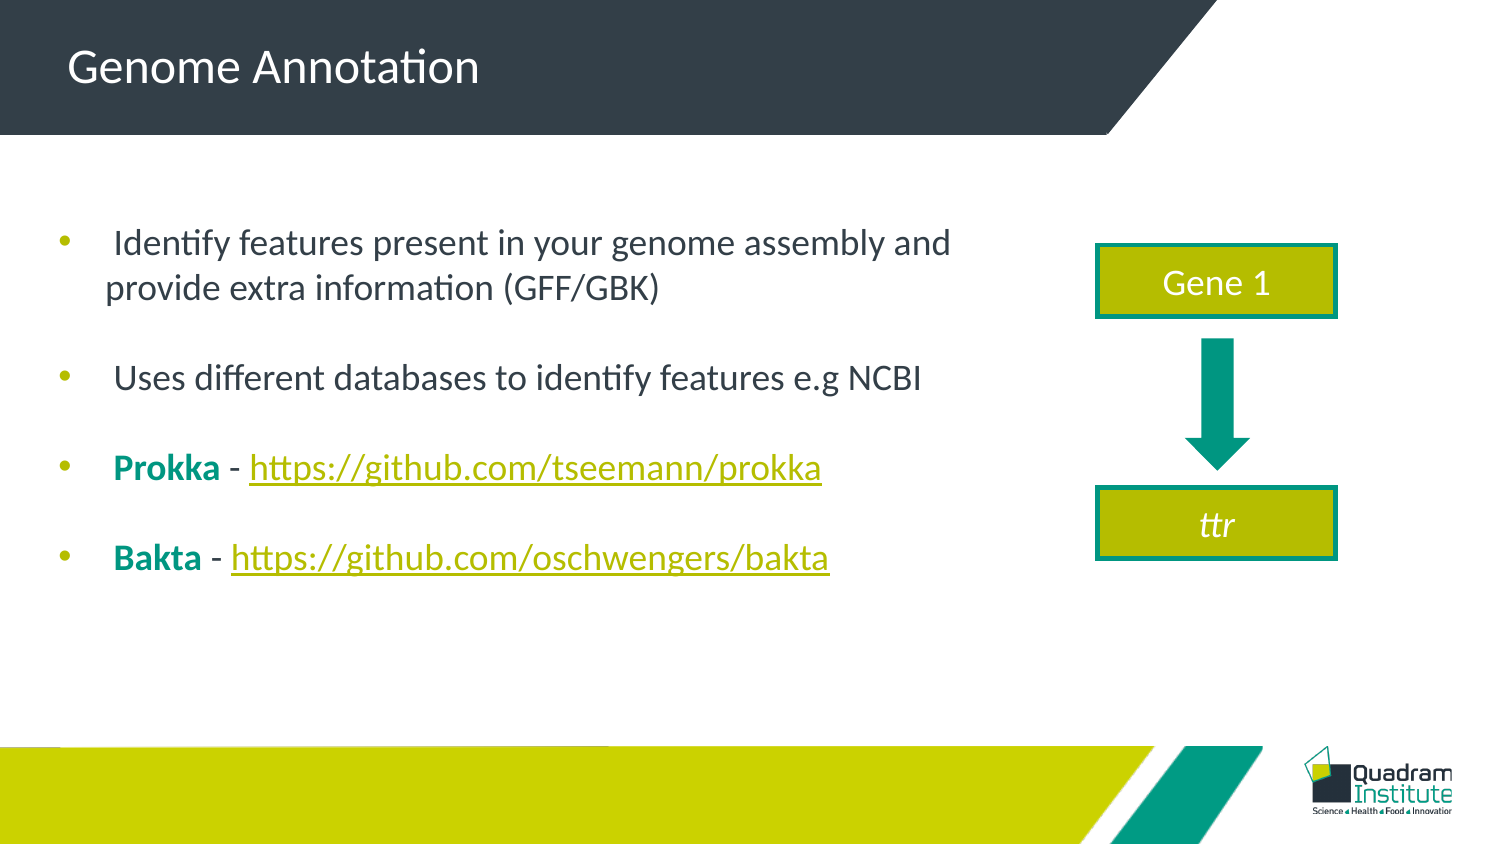

Genome Annotation
 Identify features present in your genome assembly and provide extra information (GFF/GBK)

 Uses different databases to identify features e.g NCBI

 Prokka - https://github.com/tseemann/prokka

 Bakta - https://github.com/oschwengers/bakta

Gene 1

ttr